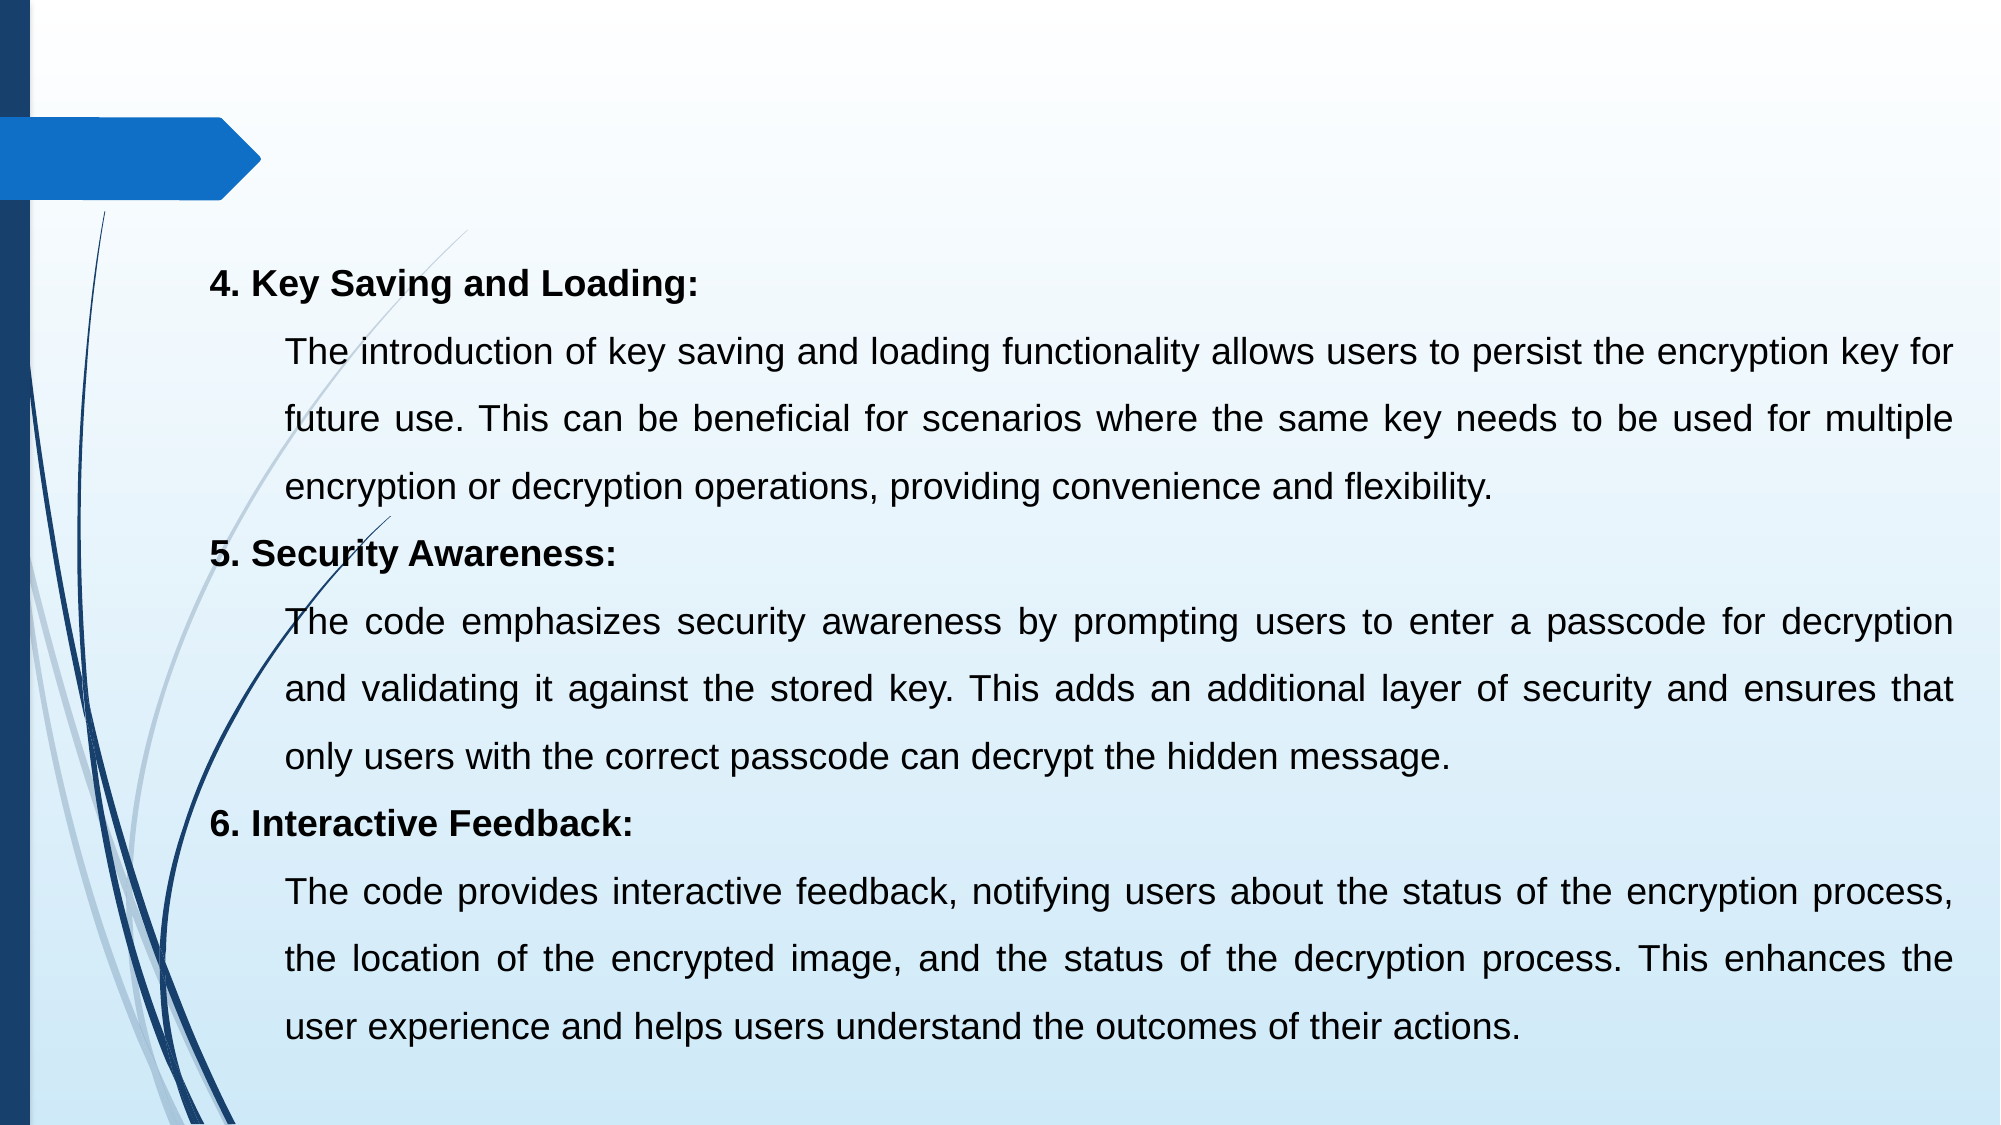

4. Key Saving and Loading:
The introduction of key saving and loading functionality allows users to persist the encryption key for future use. This can be beneficial for scenarios where the same key needs to be used for multiple encryption or decryption operations, providing convenience and flexibility.
5. Security Awareness:
The code emphasizes security awareness by prompting users to enter a passcode for decryption and validating it against the stored key. This adds an additional layer of security and ensures that only users with the correct passcode can decrypt the hidden message.
6. Interactive Feedback:
The code provides interactive feedback, notifying users about the status of the encryption process, the location of the encrypted image, and the status of the decryption process. This enhances the user experience and helps users understand the outcomes of their actions.